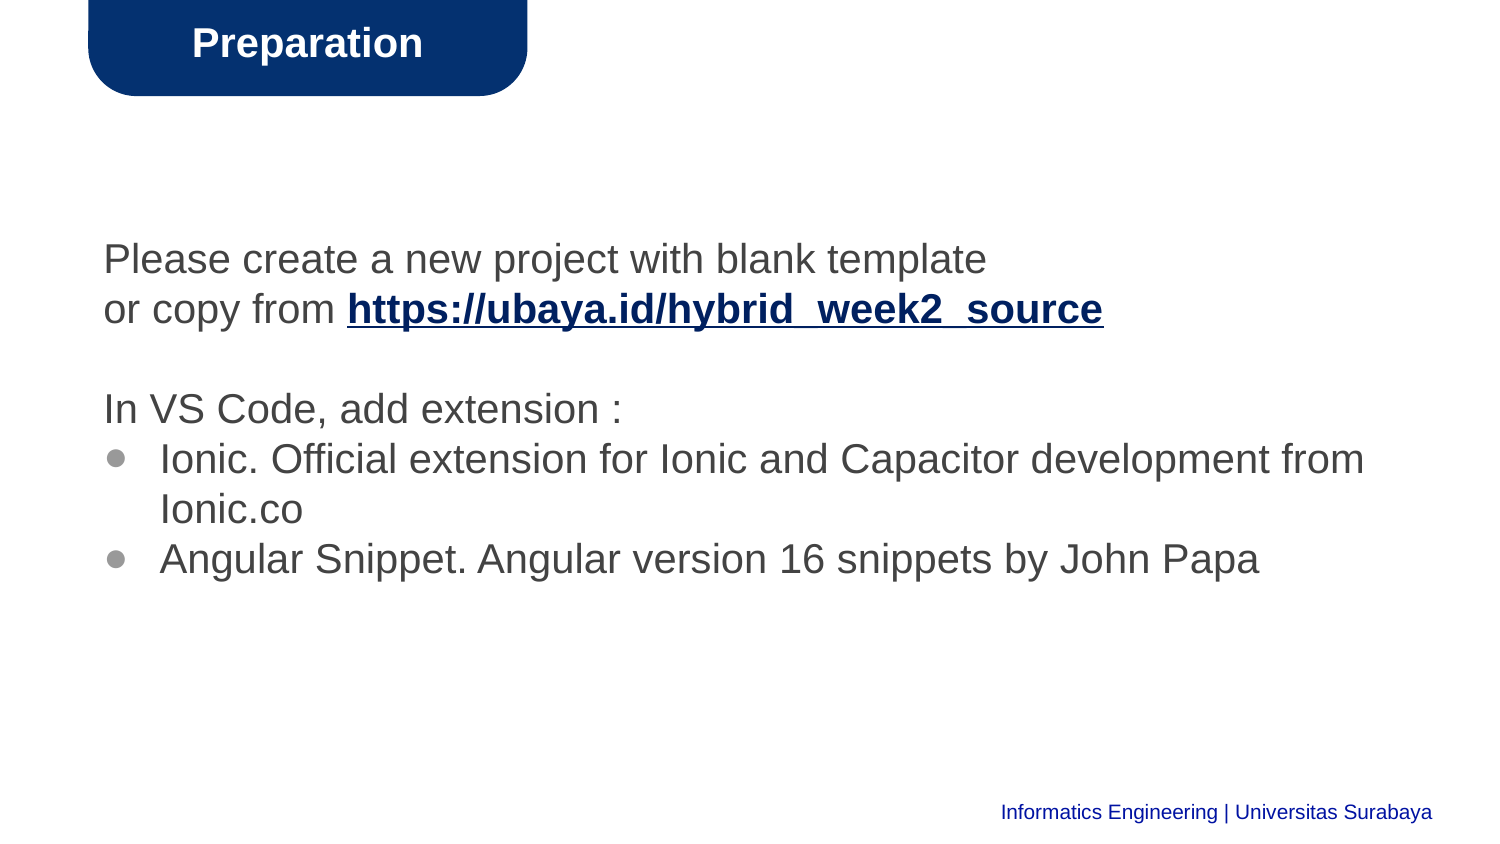

Preparation
Please create a new project with blank template
or copy from https://ubaya.id/hybrid_week2_source

In VS Code, add extension :
Ionic. Official extension for Ionic and Capacitor development from Ionic.co
Angular Snippet. Angular version 16 snippets by John Papa
Informatics Engineering | Universitas Surabaya